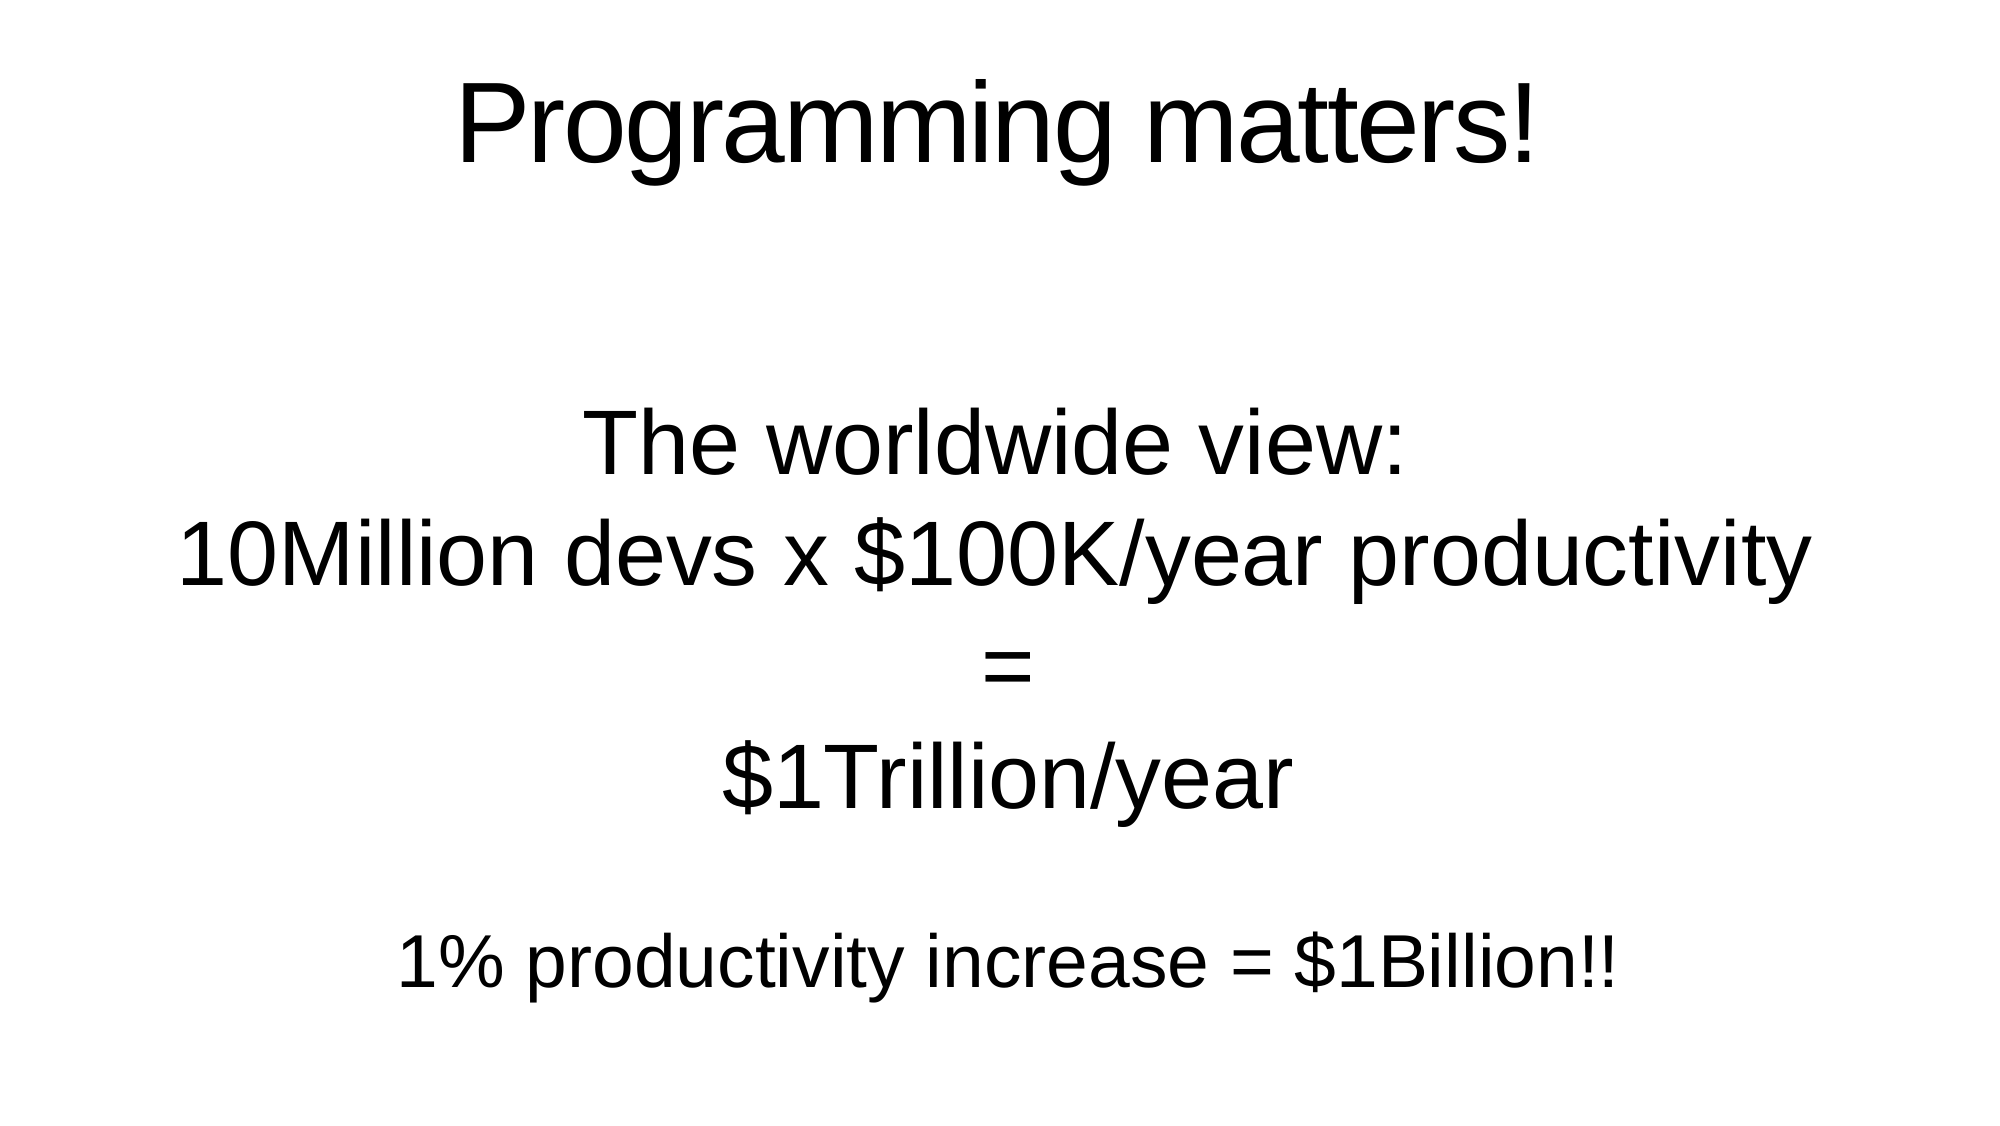

# Programming matters!
The worldwide view:
10Million devs x $100K/year productivity
=
$1Trillion/year

1% productivity increase = $1Billion!!